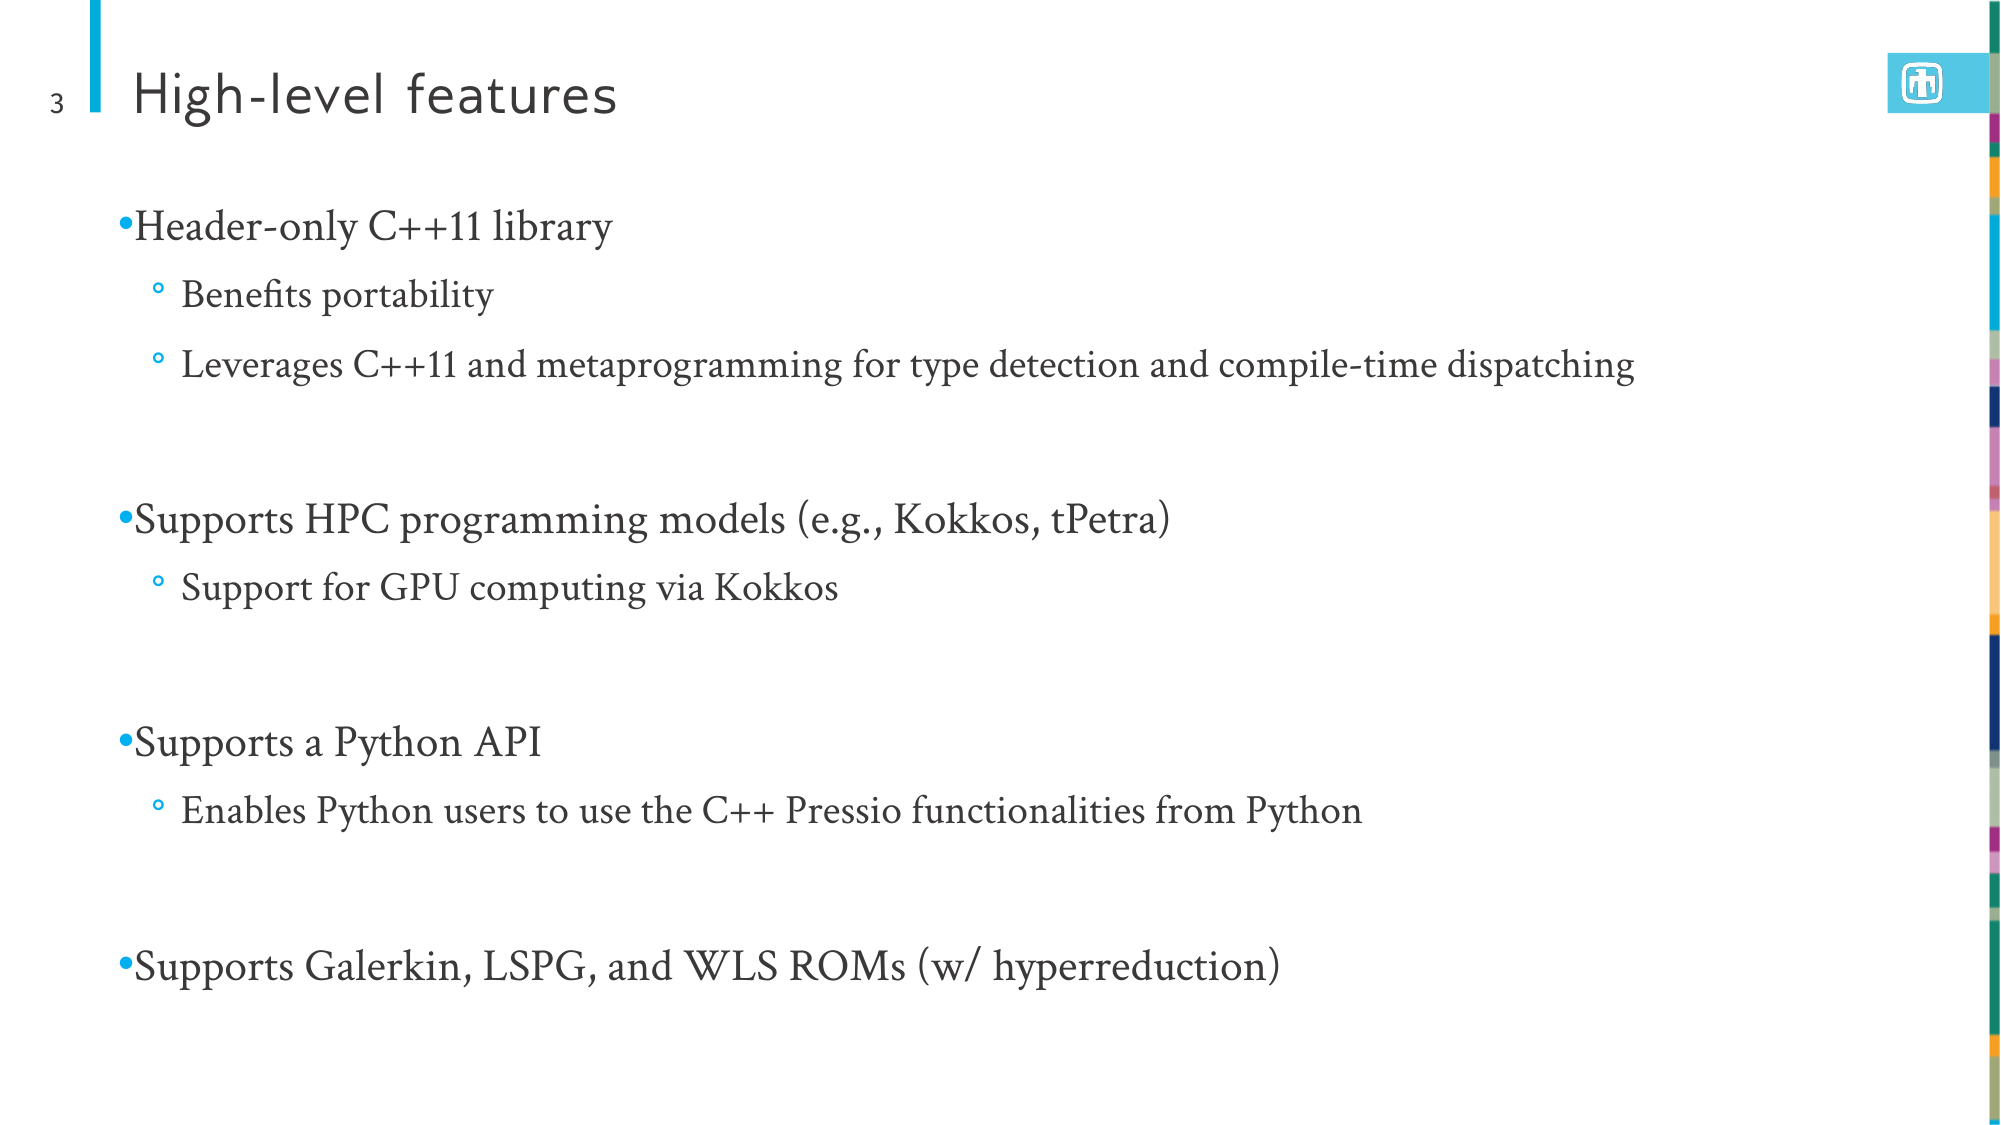

# High-level features
3
Header-only C++11 library
Benefits portability
Leverages C++11 and metaprogramming for type detection and compile-time dispatching

Supports HPC programming models (e.g., Kokkos, tPetra)
Support for GPU computing via Kokkos

Supports a Python API
Enables Python users to use the C++ Pressio functionalities from Python

Supports Galerkin, LSPG, and WLS ROMs (w/ hyperreduction)